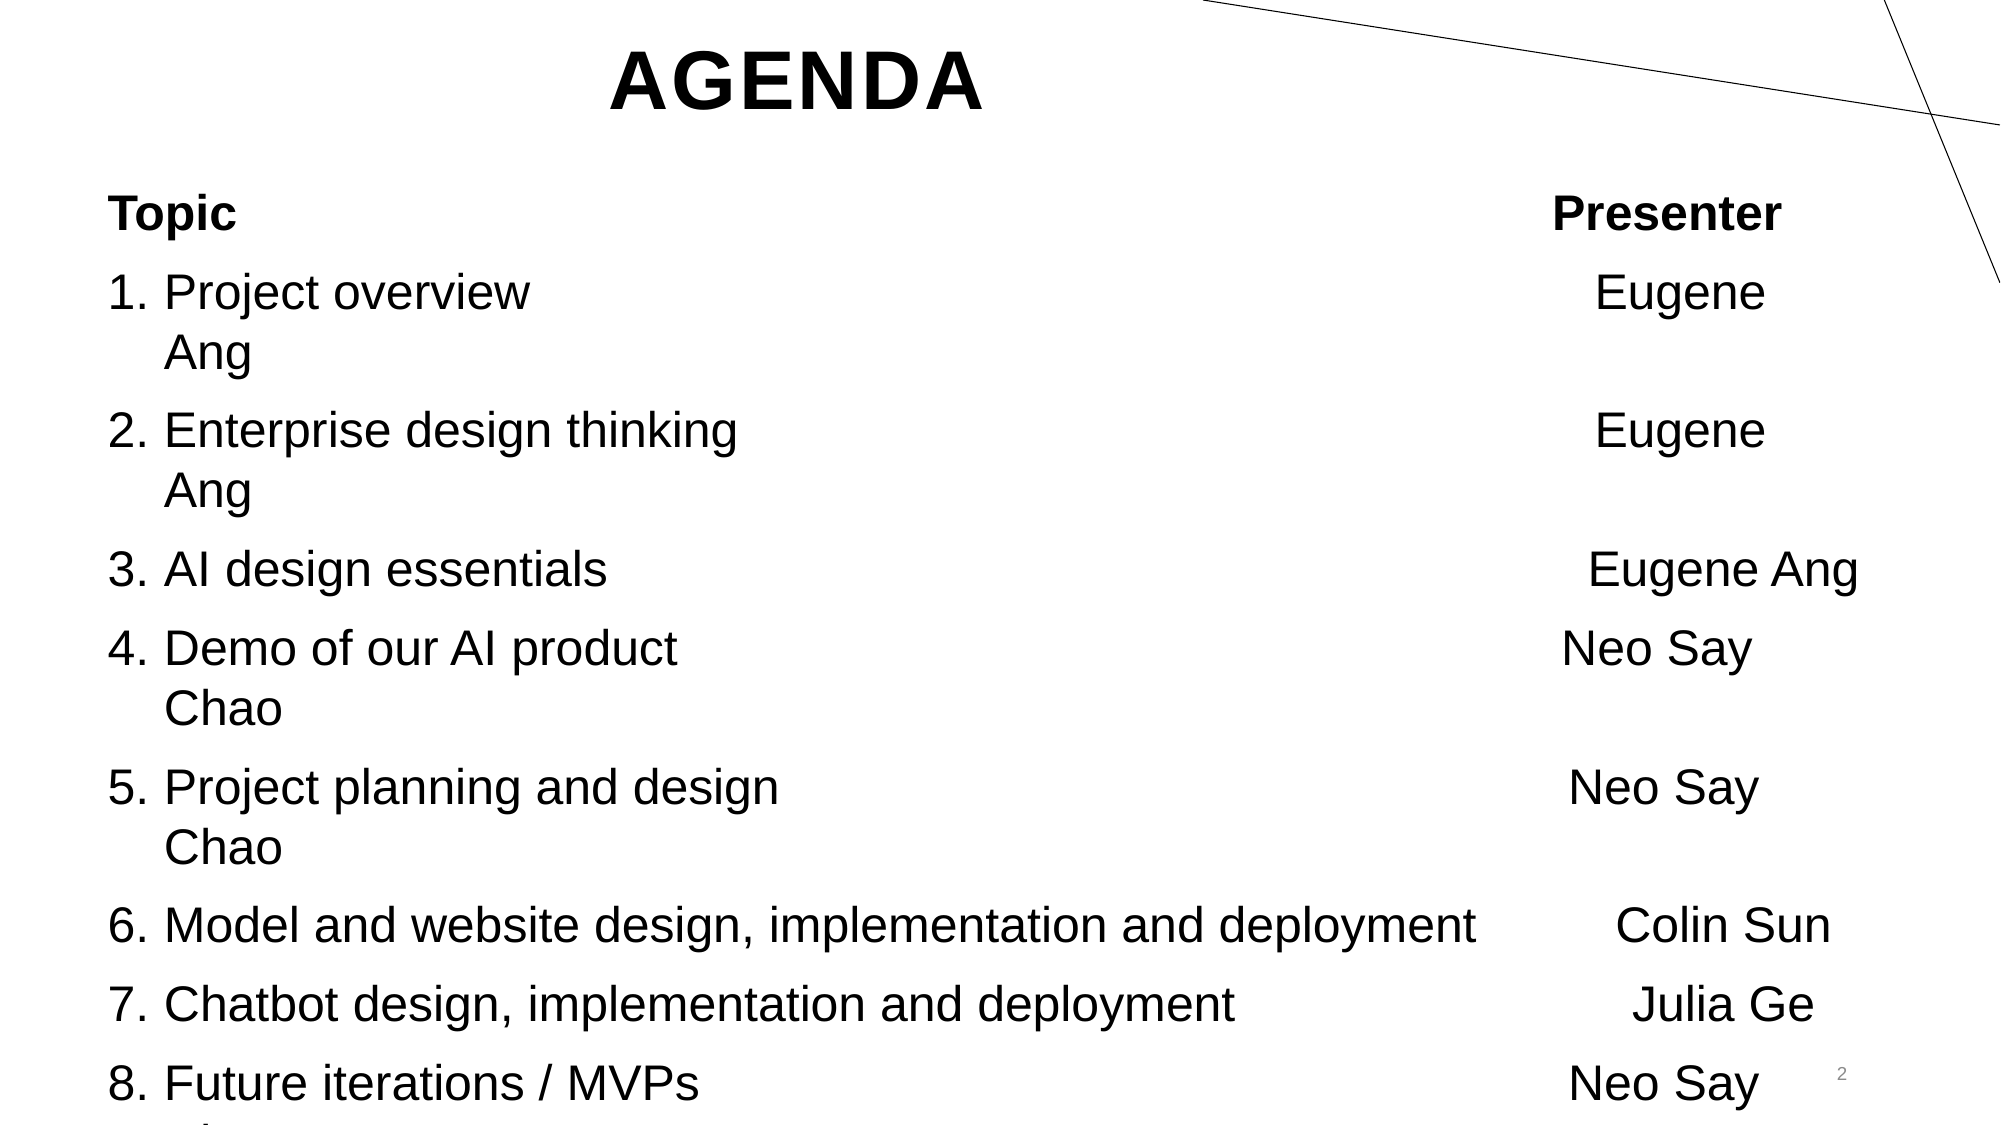

# Agenda
Topic 	Presenter
Project overview	 Eugene Ang
Enterprise design thinking	 Eugene Ang
AI design essentials	Eugene Ang
Demo of our AI product	Neo Say Chao
Project planning and design	 Neo Say Chao
Model and website design, implementation and deployment	Colin Sun
Chatbot design, implementation and deployment	Julia Ge
Future iterations / MVPs	 Neo Say Chao
Project learnings	Colin Sun
2